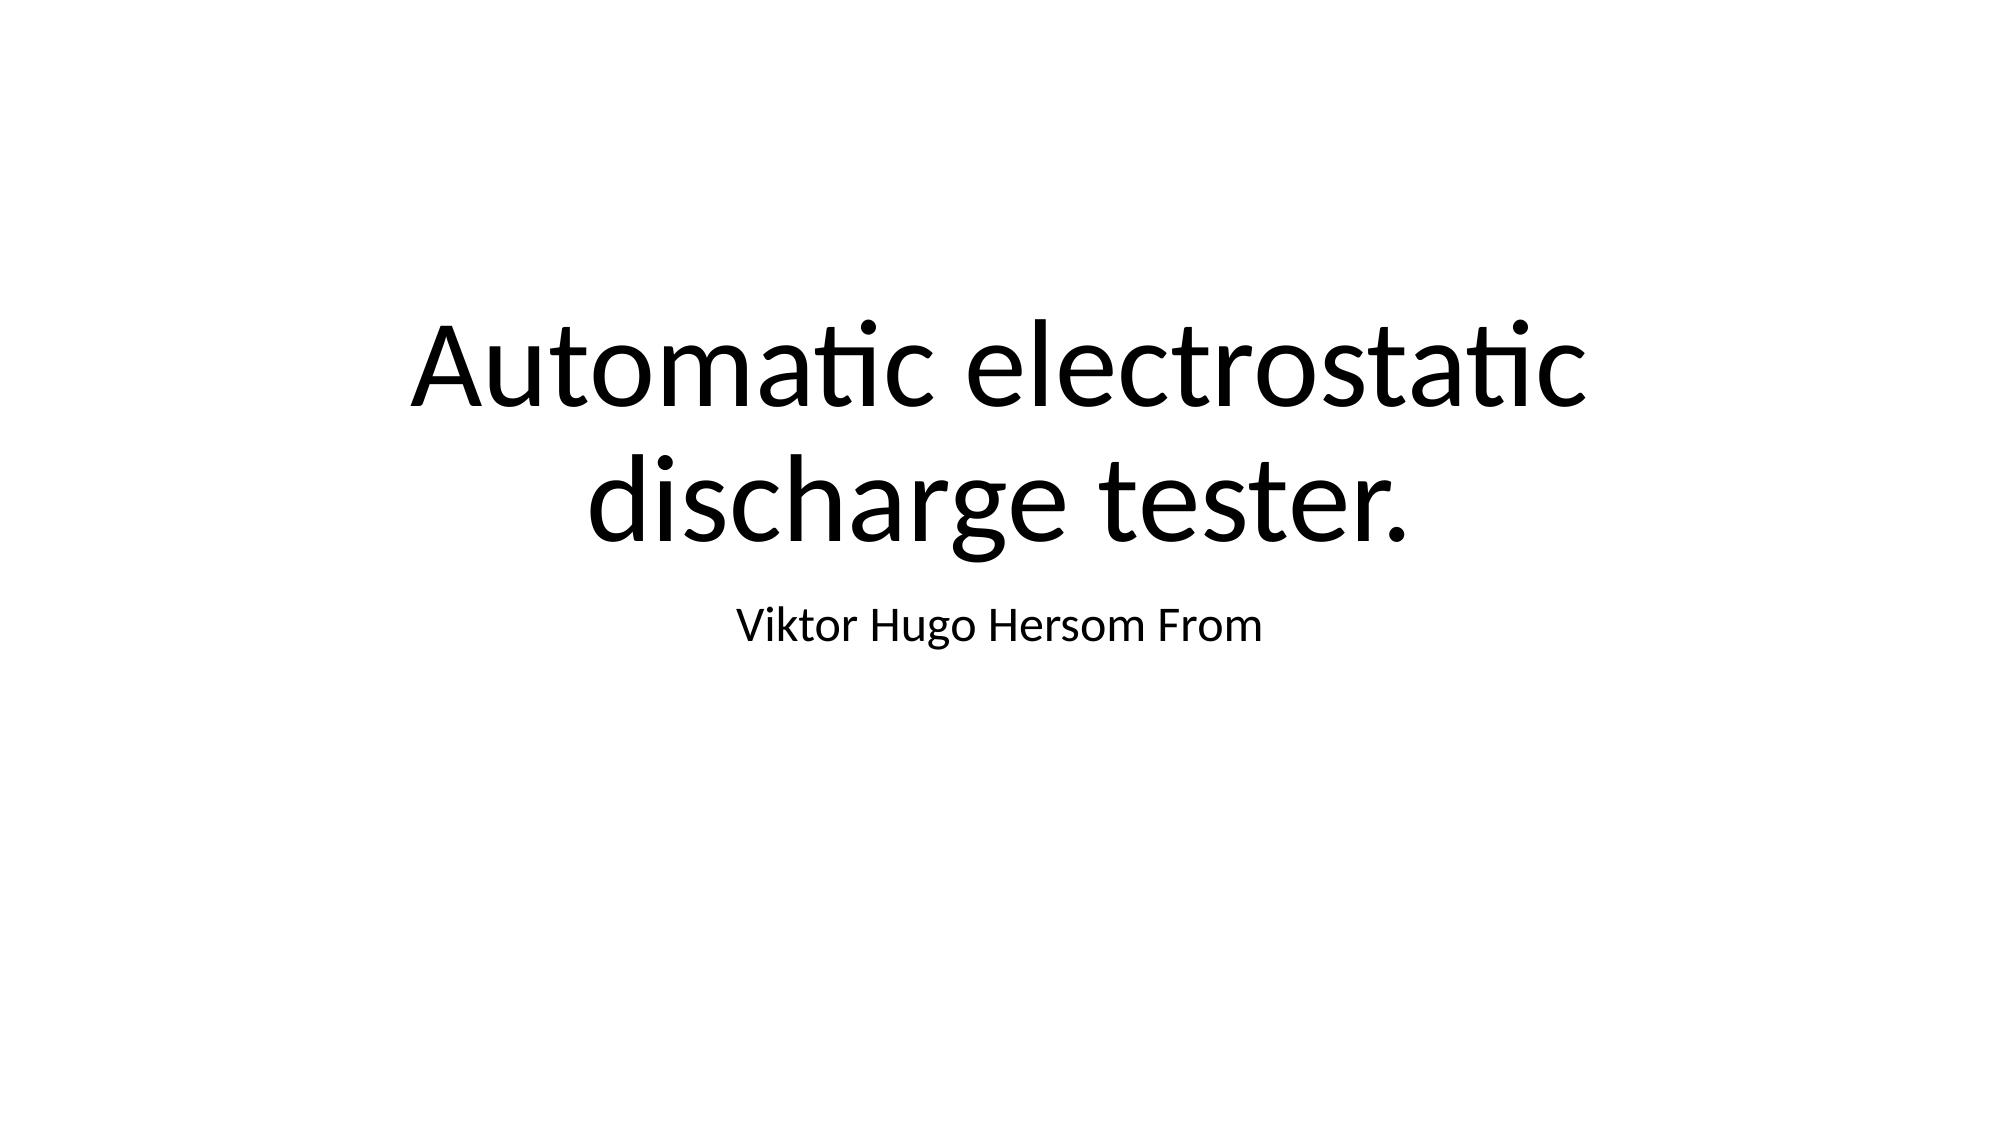

# Automatic electrostatic discharge tester.
Viktor Hugo Hersom From